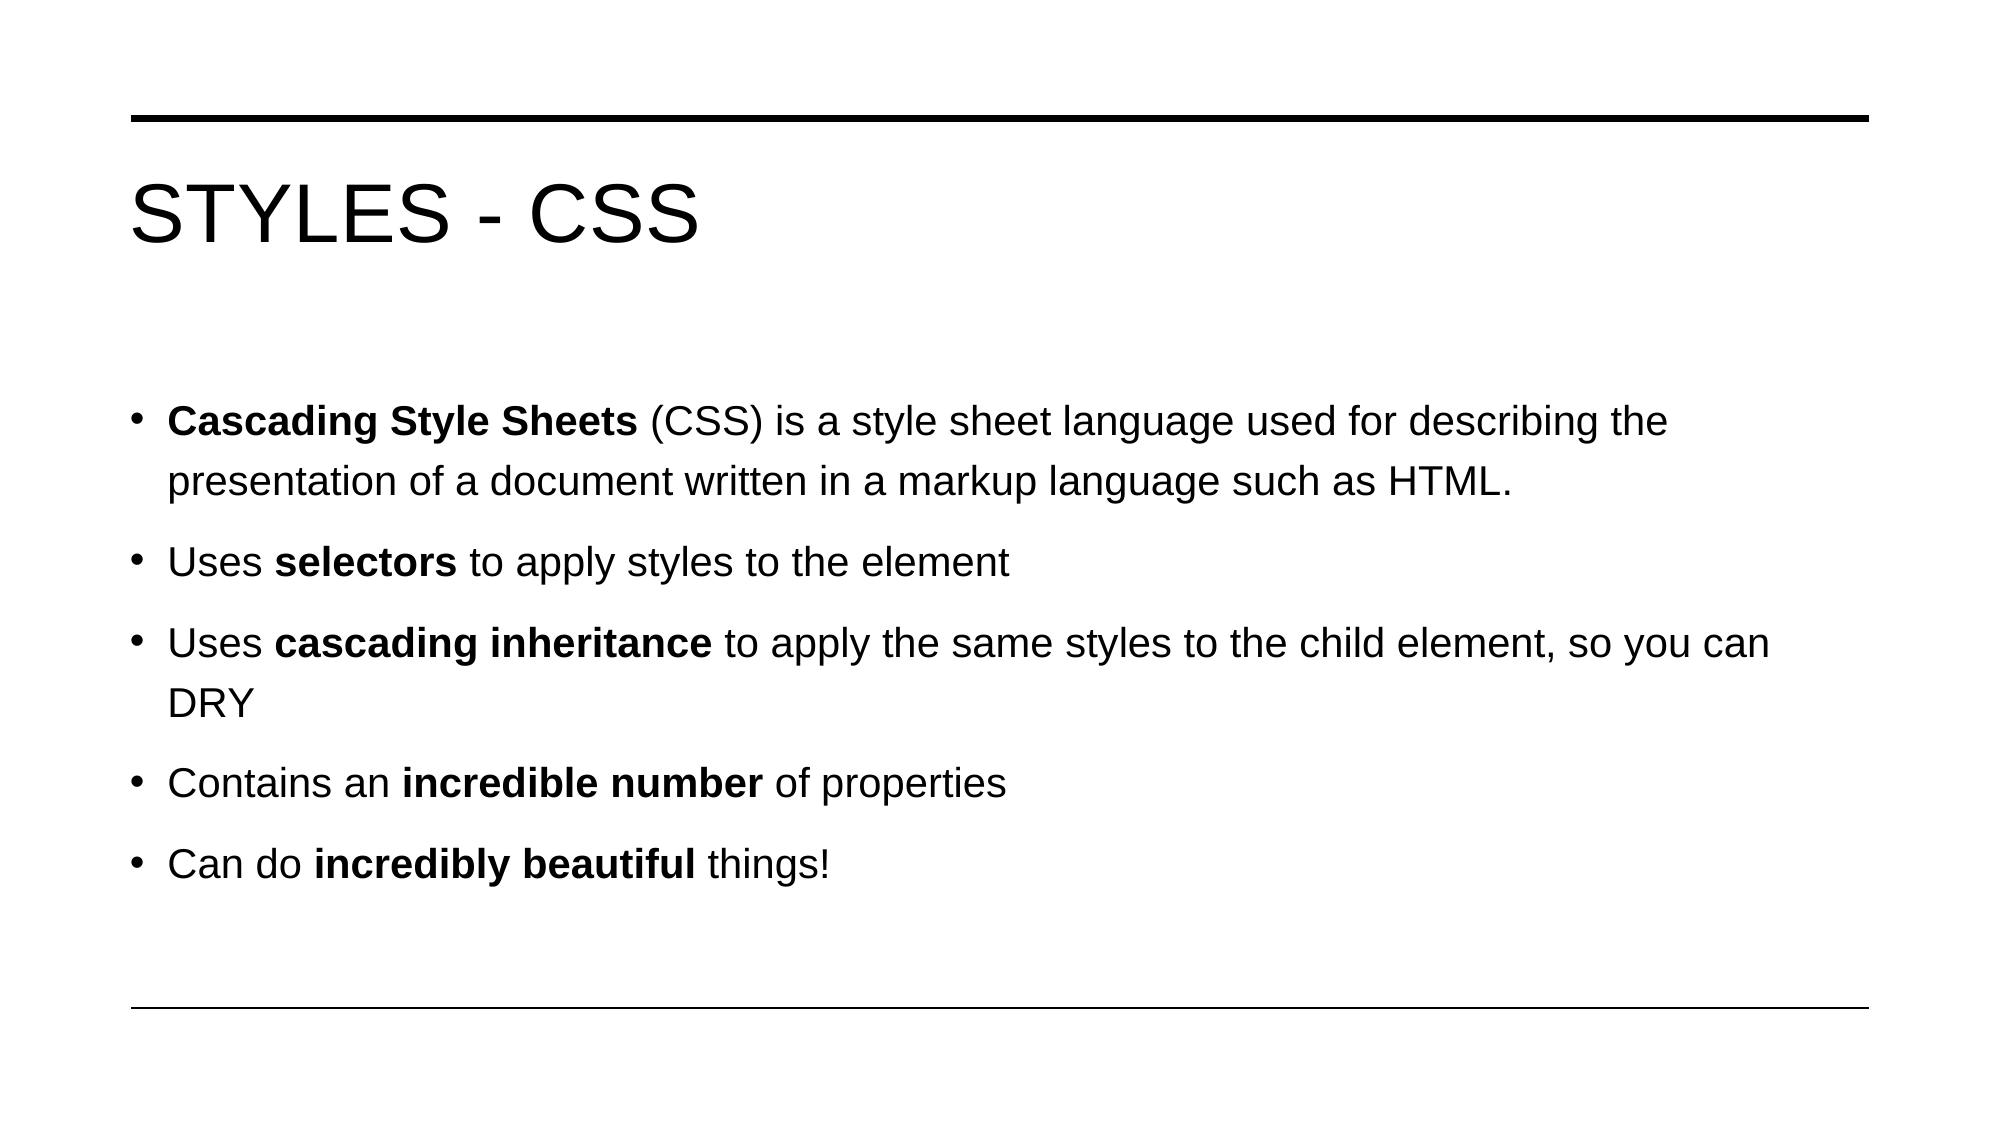

# Styles - CSS
Cascading Style Sheets (CSS) is a style sheet language used for describing the presentation of a document written in a markup language such as HTML.
Uses selectors to apply styles to the element
Uses cascading inheritance to apply the same styles to the child element, so you can DRY
Contains an incredible number of properties
Can do incredibly beautiful things!